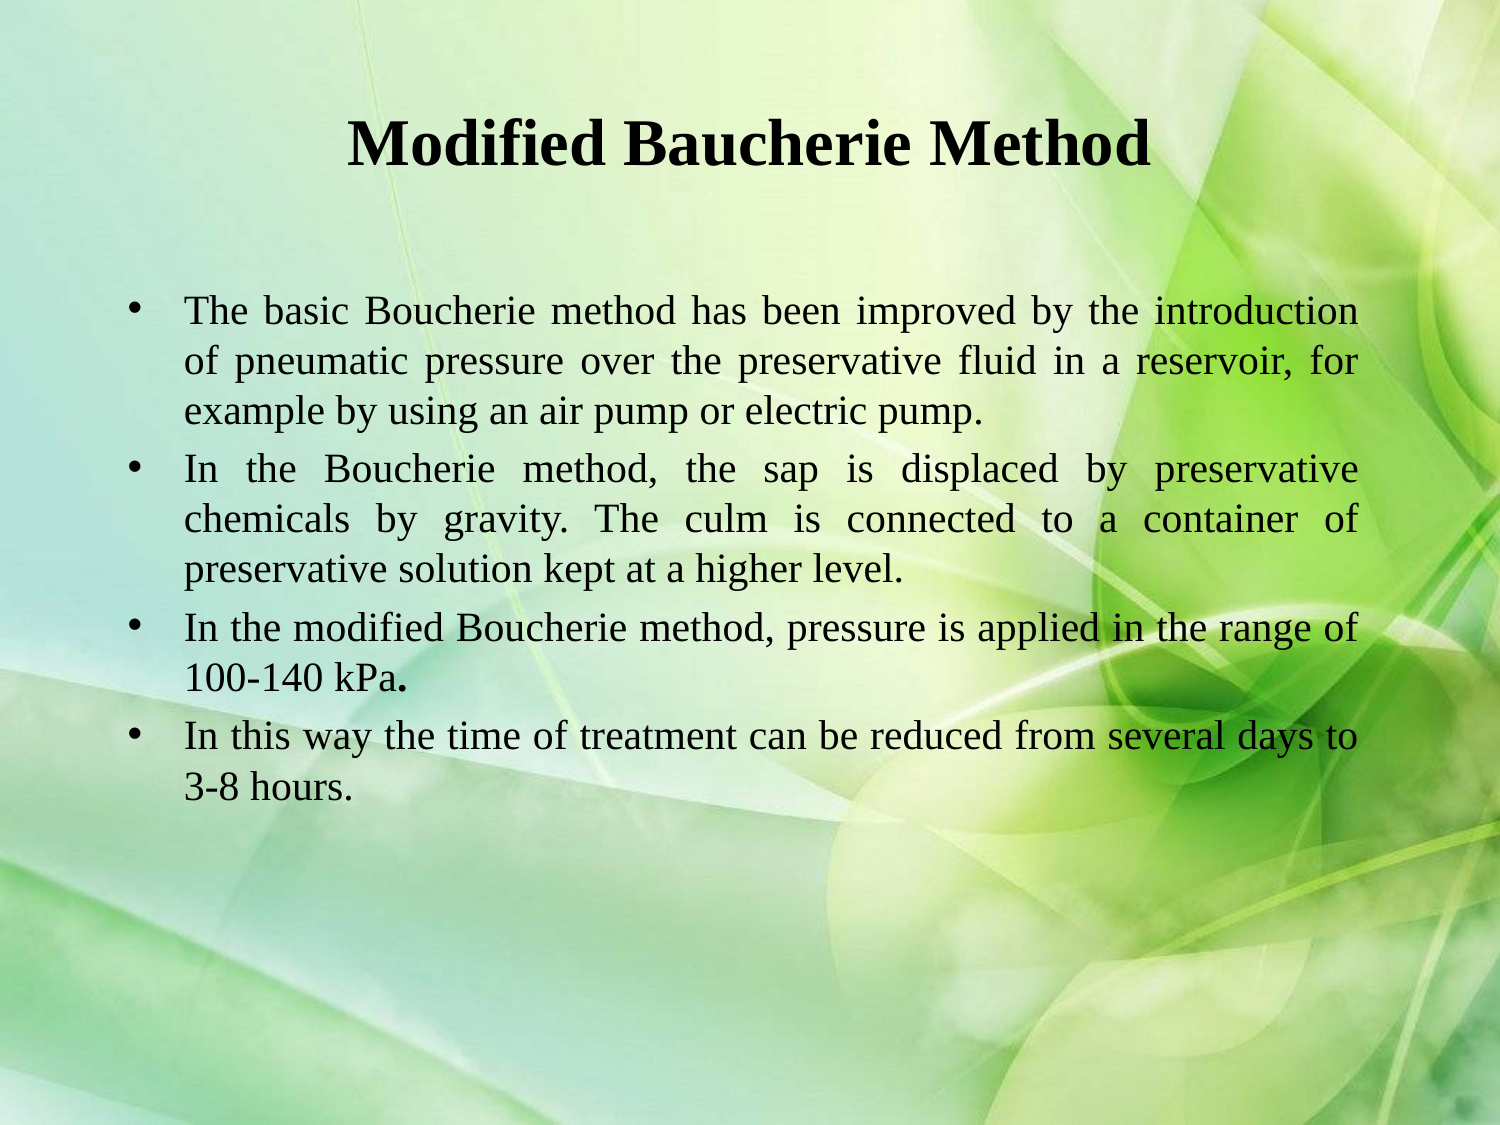

# Modified Baucherie Method
The basic Boucherie method has been improved by the introduction of pneumatic pressure over the preservative fluid in a reservoir, for example by using an air pump or electric pump.
In the Boucherie method, the sap is displaced by preservative chemicals by gravity. The culm is connected to a container of preservative solution kept at a higher level.
In the modified Boucherie method, pressure is applied in the range of 100-140 kPa.
In this way the time of treatment can be reduced from several days to 3-8 hours.